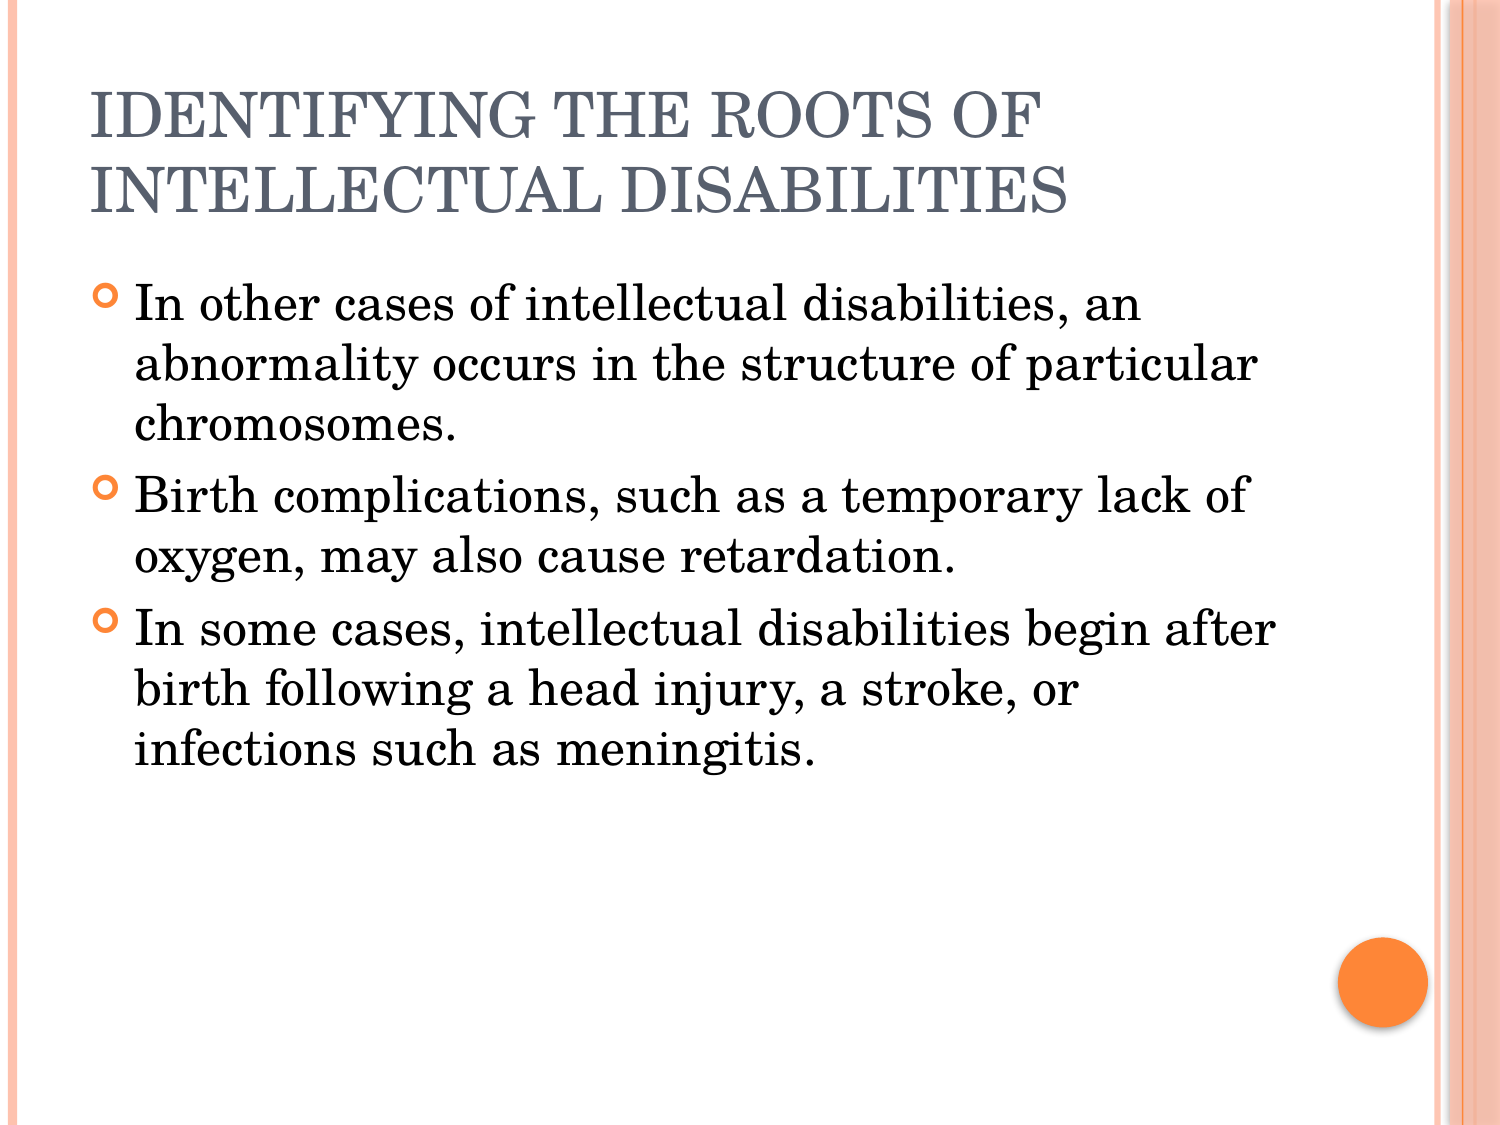

# IDENTIFYING THE ROOTS OF INTELLECTUAL DISABILITIES
In other cases of intellectual disabilities, an abnormality occurs in the structure of particular chromosomes.
Birth complications, such as a temporary lack of oxygen, may also cause retardation.
In some cases, intellectual disabilities begin after birth following a head injury, a stroke, or infections such as meningitis.